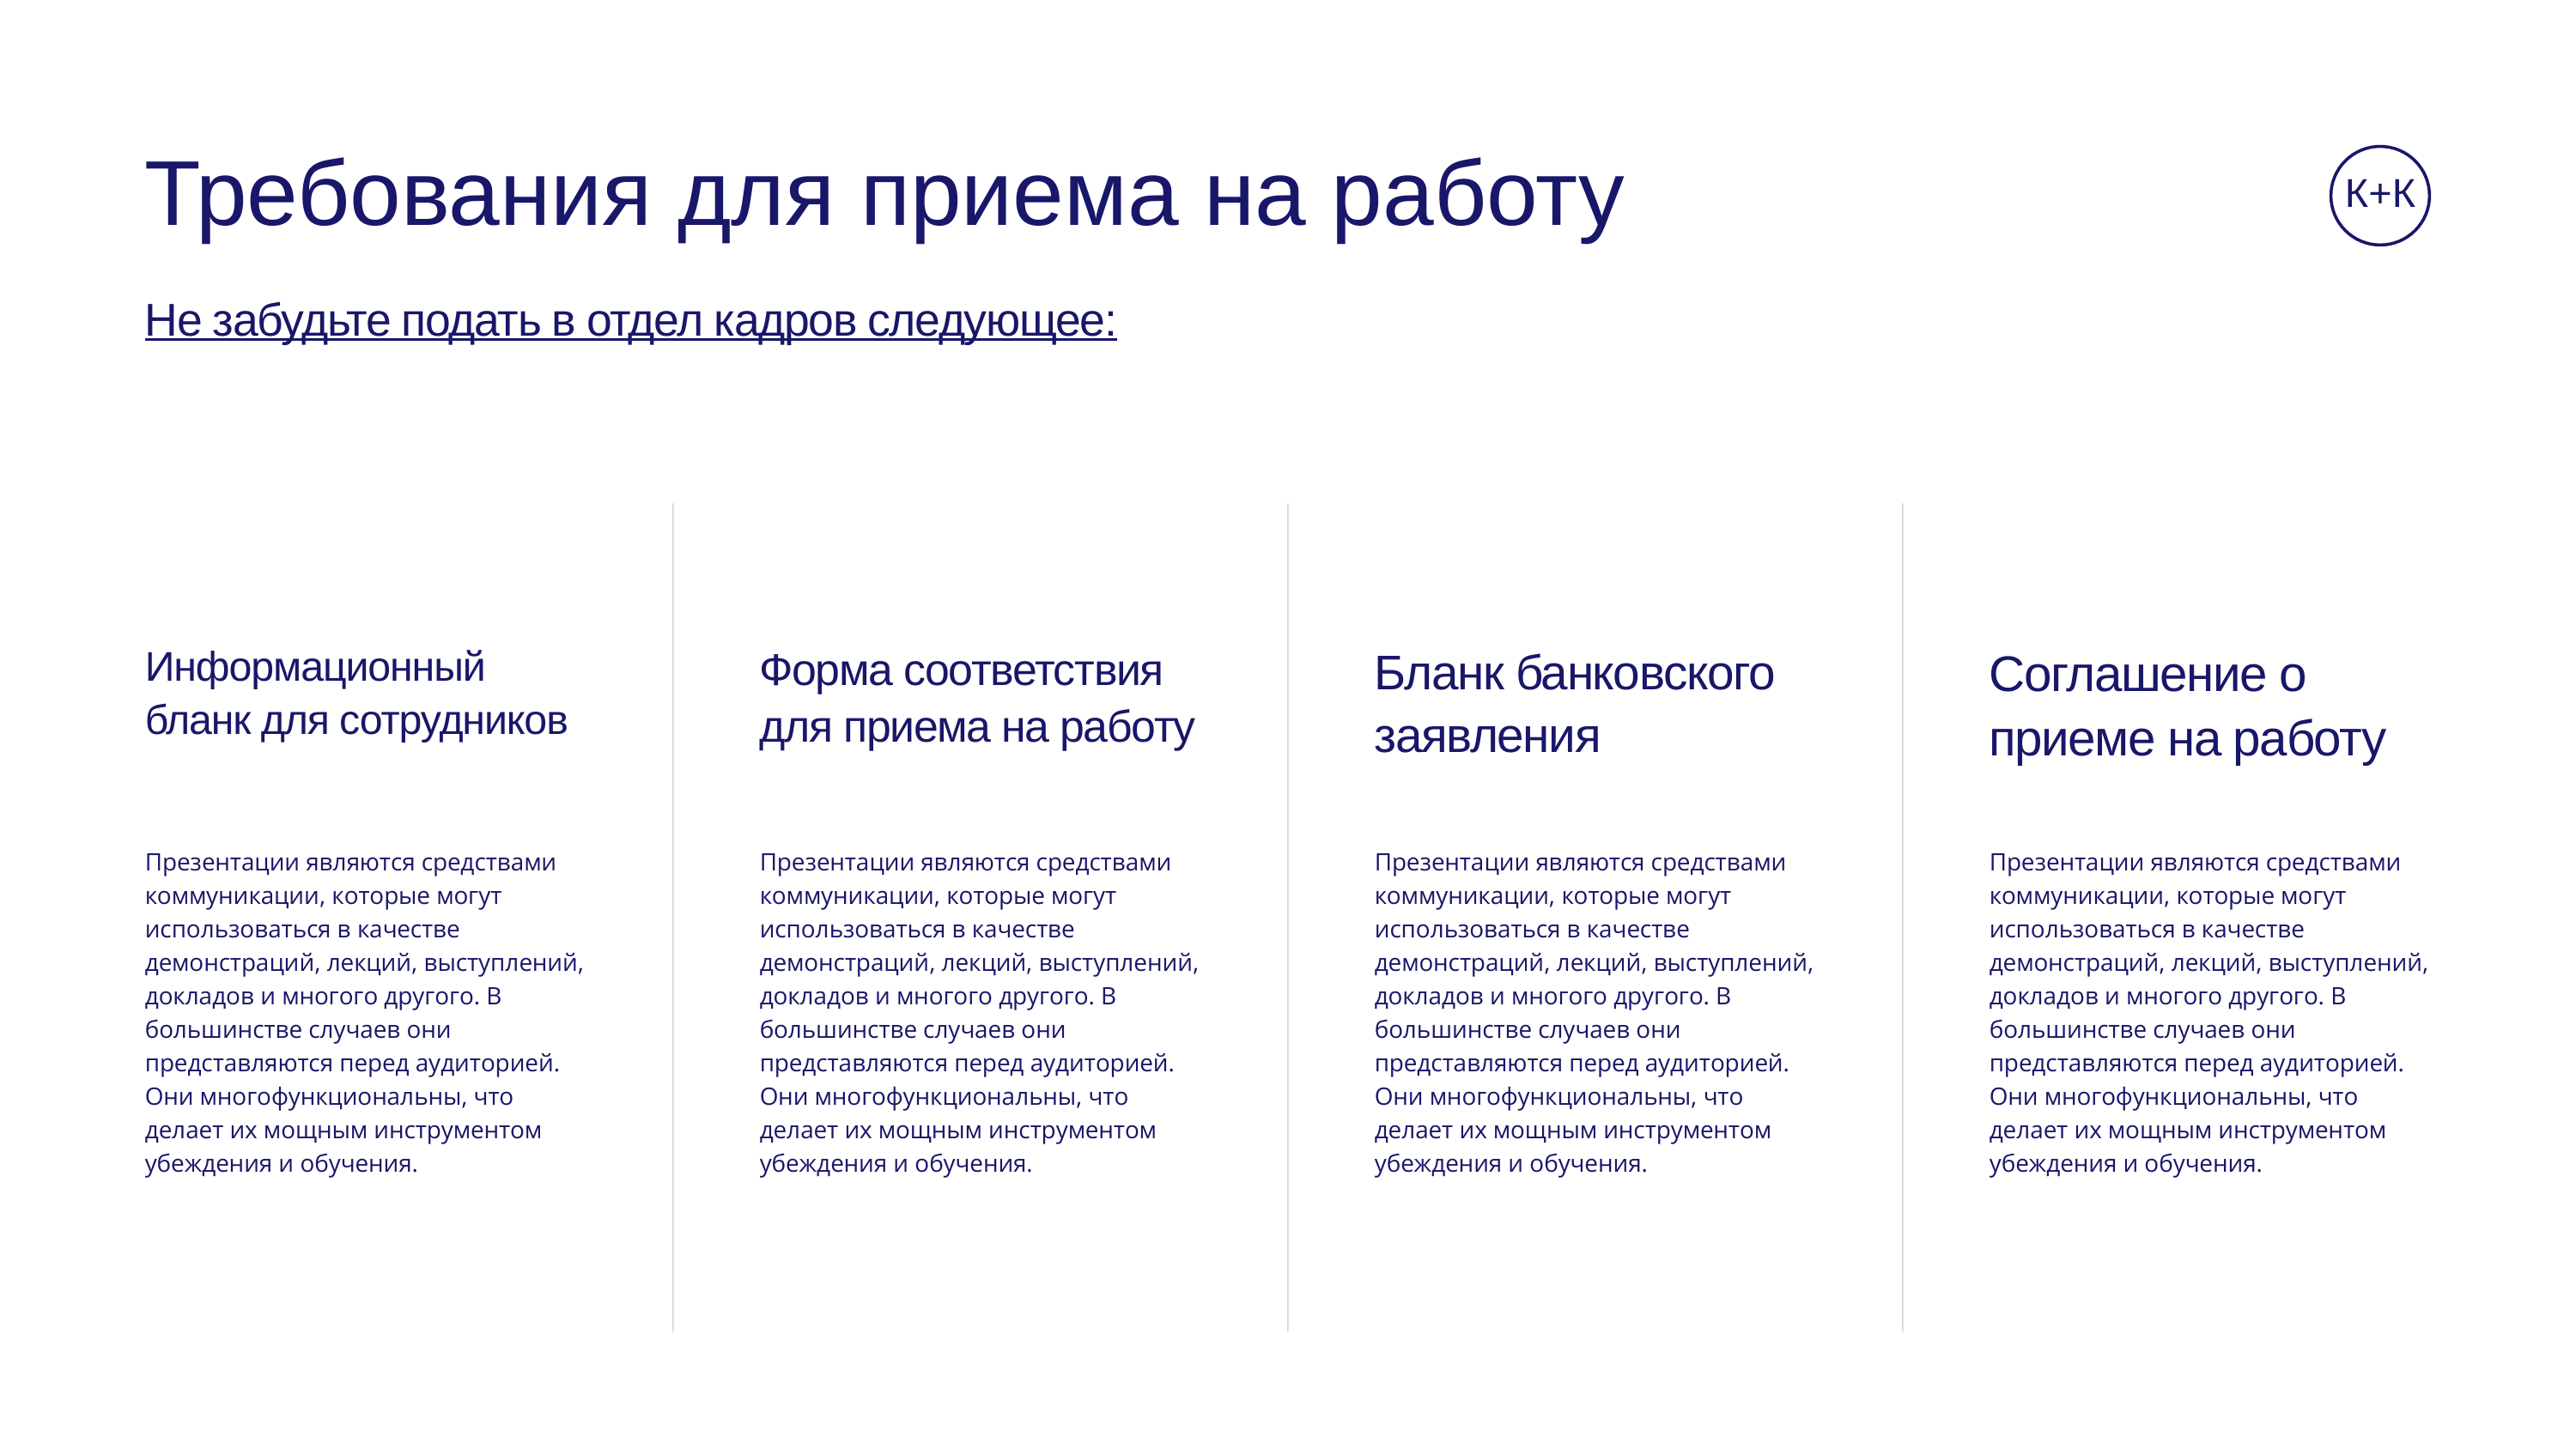

Требования для приема на работу
Не забудьте подать в отдел кадров следующее:

К+К

Информационный бланк для сотрудников
Презентации являются средствами коммуникации, которые могут использоваться в качестве демонстраций, лекций, выступлений, докладов и многого другого. В большинстве случаев они представляются перед аудиторией. Они многофункциональны, что делает их мощным инструментом убеждения и обучения.
Форма соответствия для приема на работу
Презентации являются средствами коммуникации, которые могут использоваться в качестве демонстраций, лекций, выступлений, докладов и многого другого. В большинстве случаев они представляются перед аудиторией. Они многофункциональны, что делает их мощным инструментом убеждения и обучения.
Бланк банковского заявления
Презентации являются средствами коммуникации, которые могут использоваться в качестве демонстраций, лекций, выступлений, докладов и многого другого. В большинстве случаев они представляются перед аудиторией. Они многофункциональны, что делает их мощным инструментом убеждения и обучения.
Соглашение о приеме на работу
Презентации являются средствами коммуникации, которые могут использоваться в качестве демонстраций, лекций, выступлений, докладов и многого другого. В большинстве случаев они представляются перед аудиторией. Они многофункциональны, что делает их мощным инструментом убеждения и обучения.